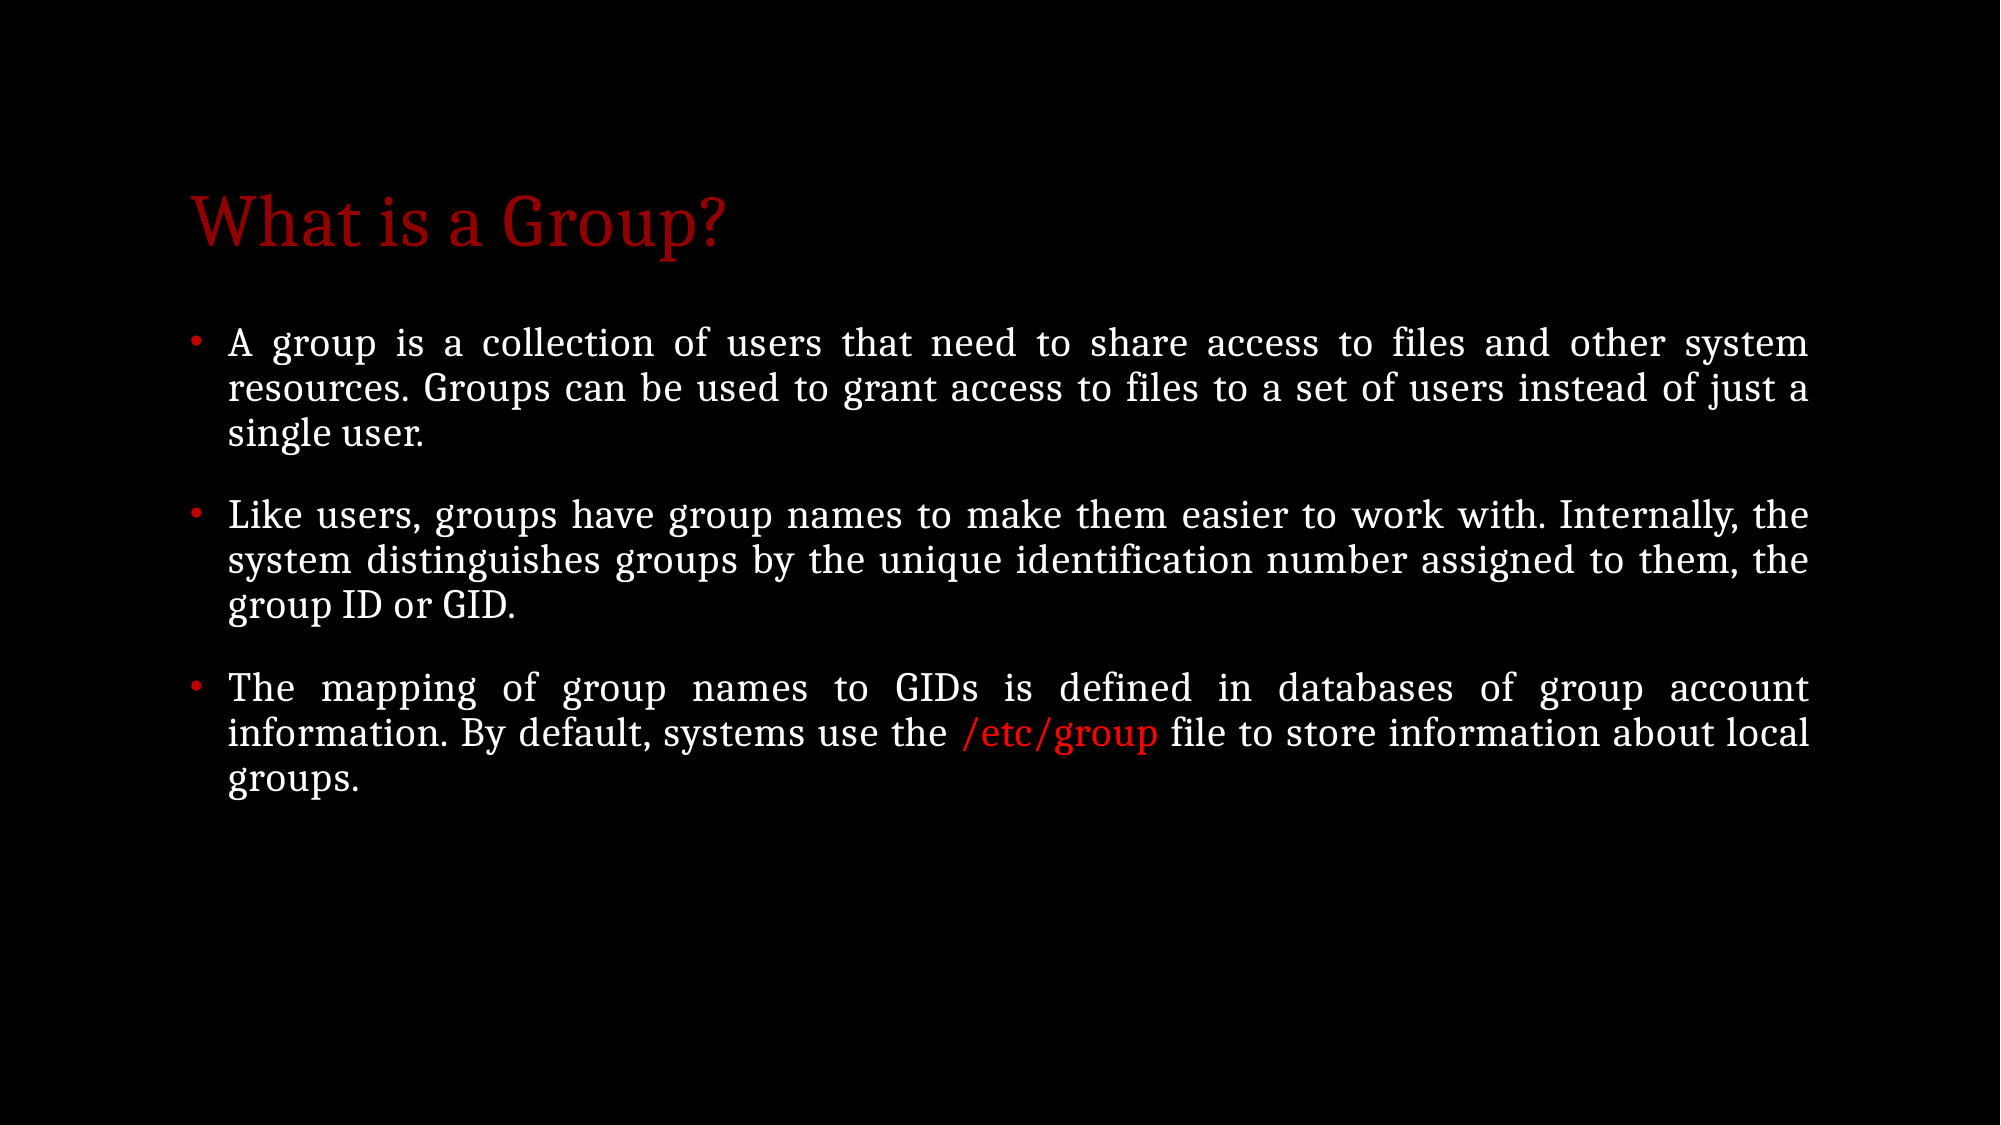

# What is a Group?
A group is a collection of users that need to share access to files and other system resources. Groups can be used to grant access to files to a set of users instead of just a single user.
Like users, groups have group names to make them easier to work with. Internally, the system distinguishes groups by the unique identification number assigned to them, the group ID or GID.
The mapping of group names to GIDs is defined in databases of group account information. By default, systems use the /etc/group file to store information about local groups.